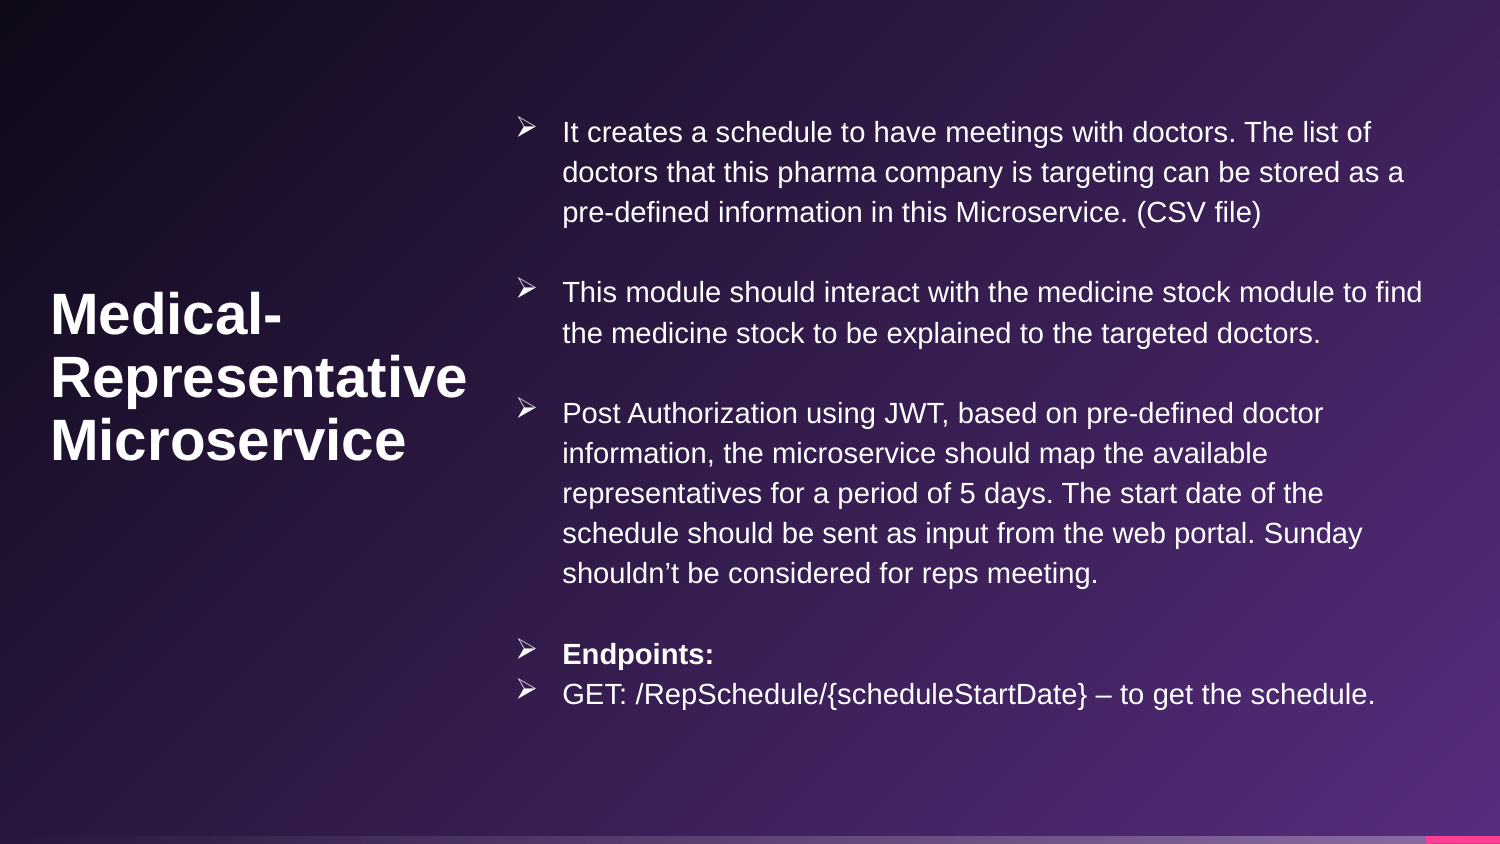

It creates a schedule to have meetings with doctors. The list of doctors that this pharma company is targeting can be stored as a pre-defined information in this Microservice. (CSV file)

This module should interact with the medicine stock module to find the medicine stock to be explained to the targeted doctors.

Post Authorization using JWT, based on pre-defined doctor information, the microservice should map the available representatives for a period of 5 days. The start date of the schedule should be sent as input from the web portal. Sunday shouldn’t be considered for reps meeting.

Endpoints:
GET: /RepSchedule/{scheduleStartDate} – to get the schedule.

# Medical-Representative Microservice